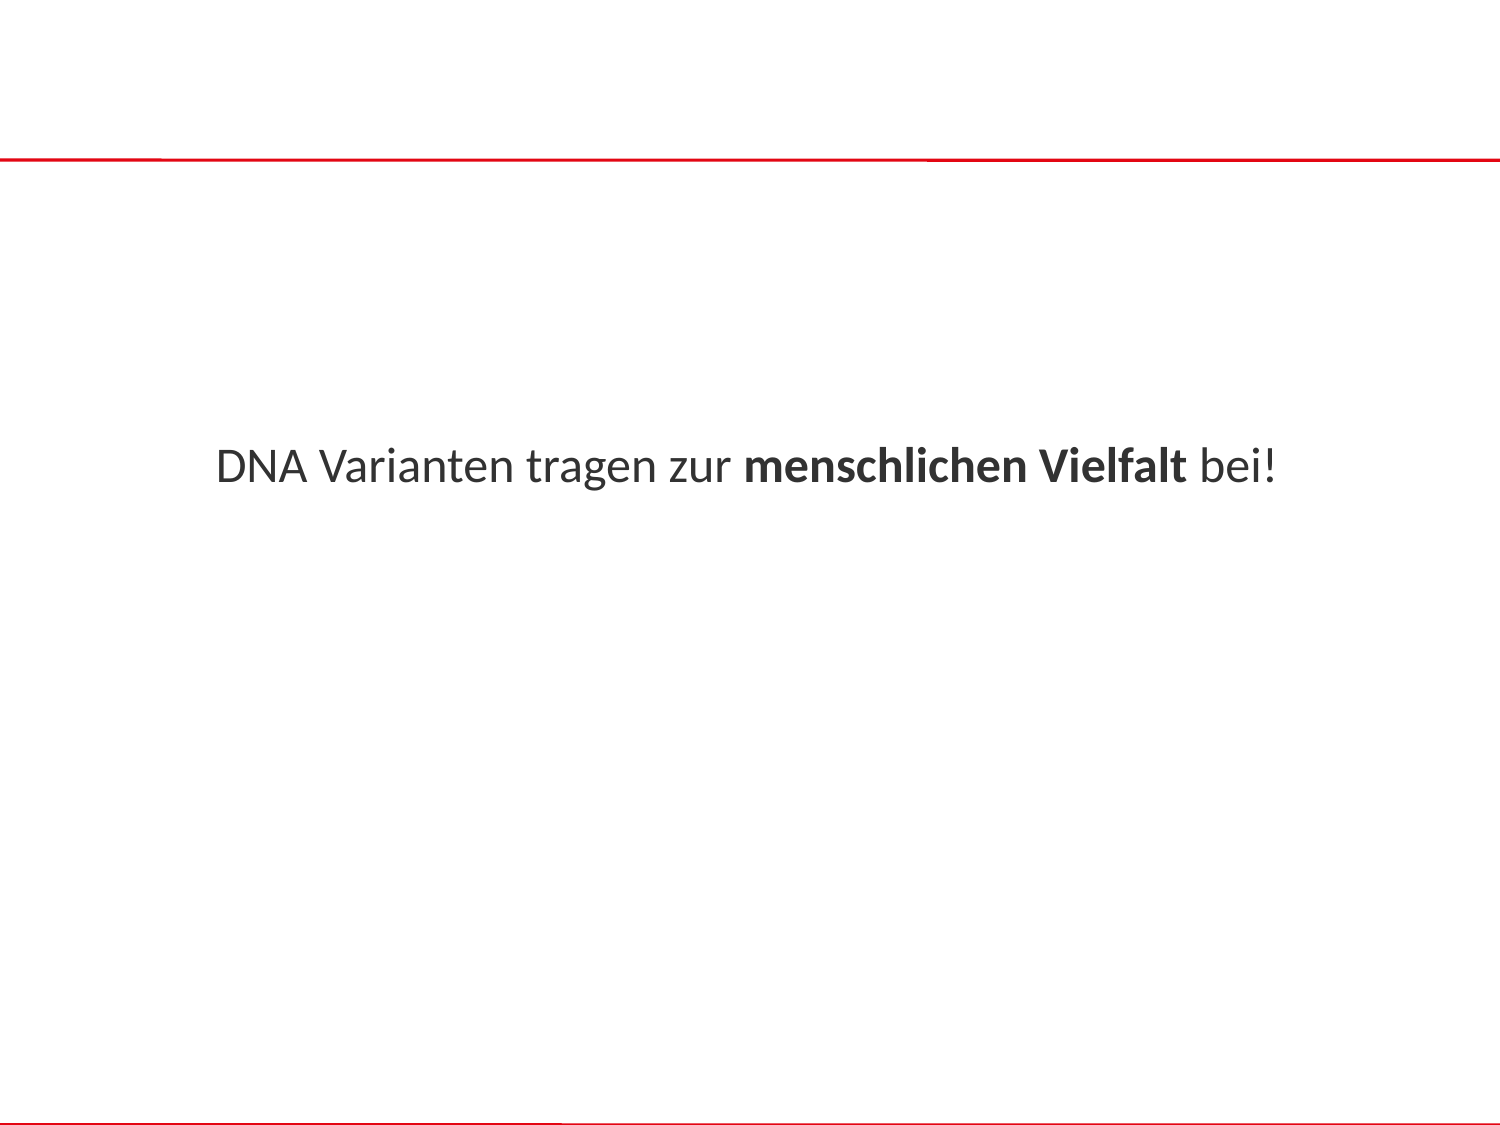

#
DNA Varianten tragen zur menschlichen Vielfalt bei!